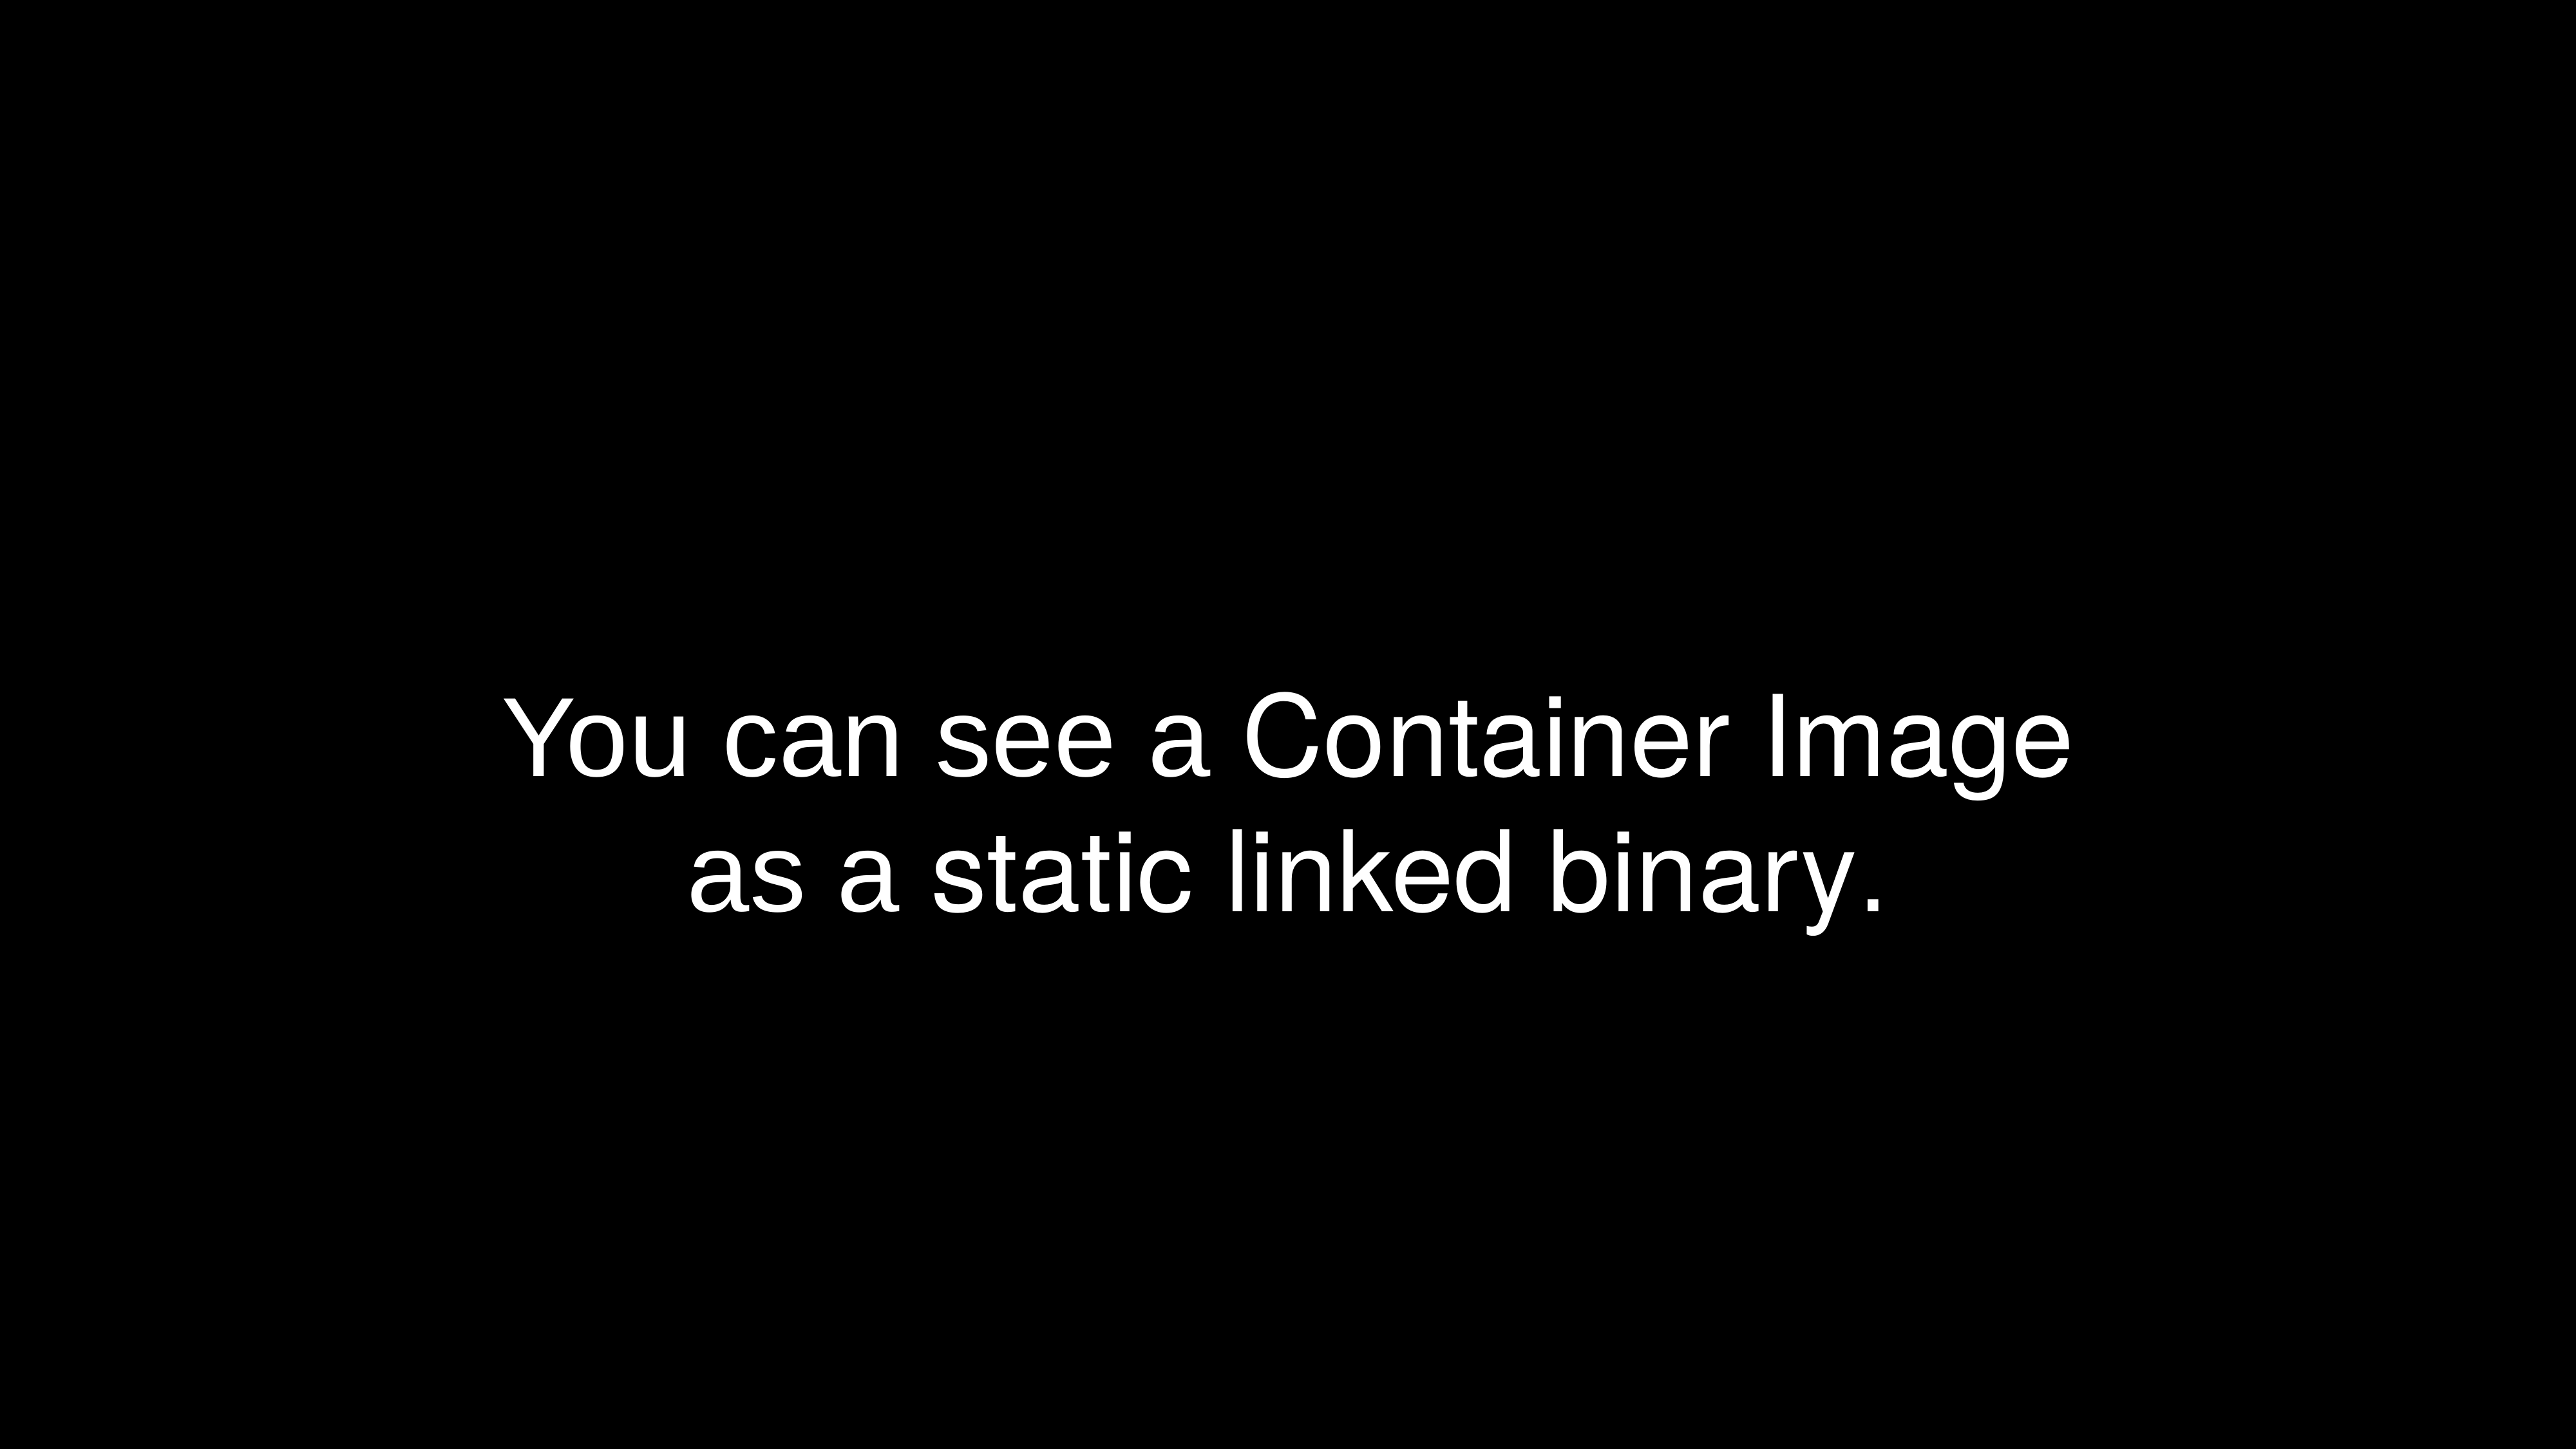

You can see a Container Image as a static linked binary.